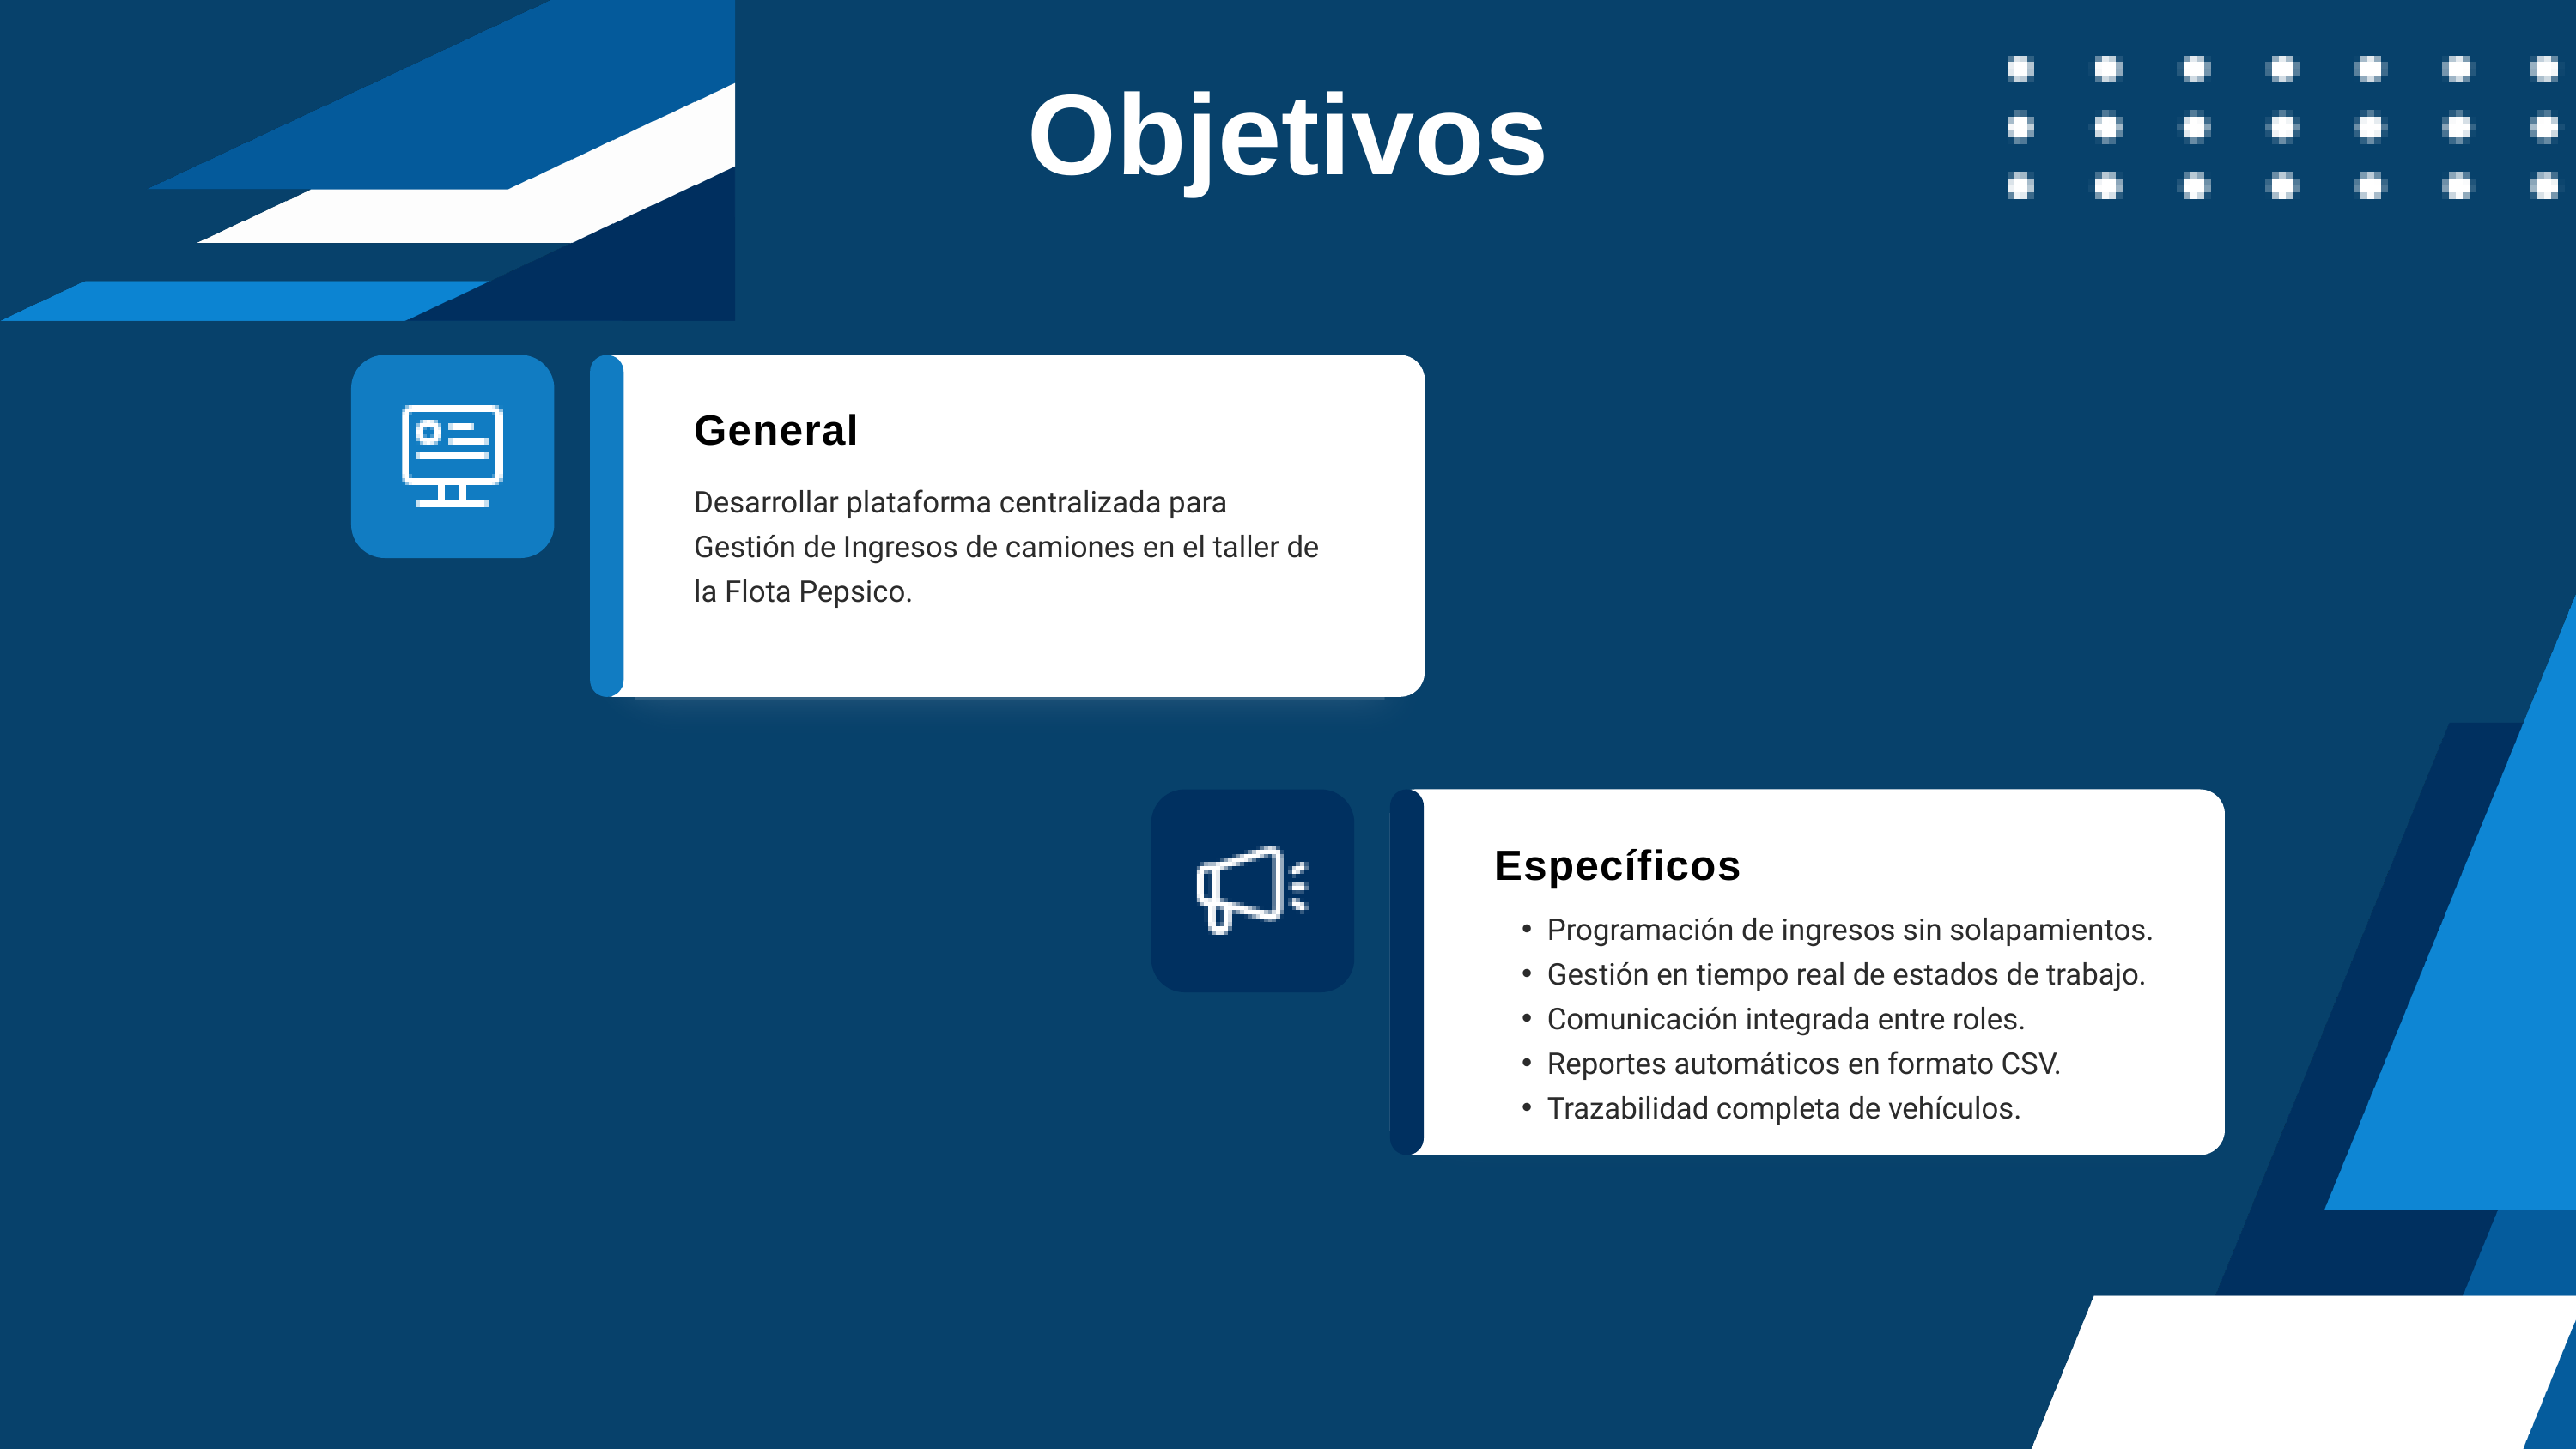

Objetivos

General

Desarrollar plataforma centralizada para Gestión de Ingresos de camiones en el taller de la Flota Pepsico.

Específicos

Programación de ingresos sin solapamientos.
Gestión en tiempo real de estados de trabajo.
Comunicación integrada entre roles.
Reportes automáticos en formato CSV.
Trazabilidad completa de vehículos.